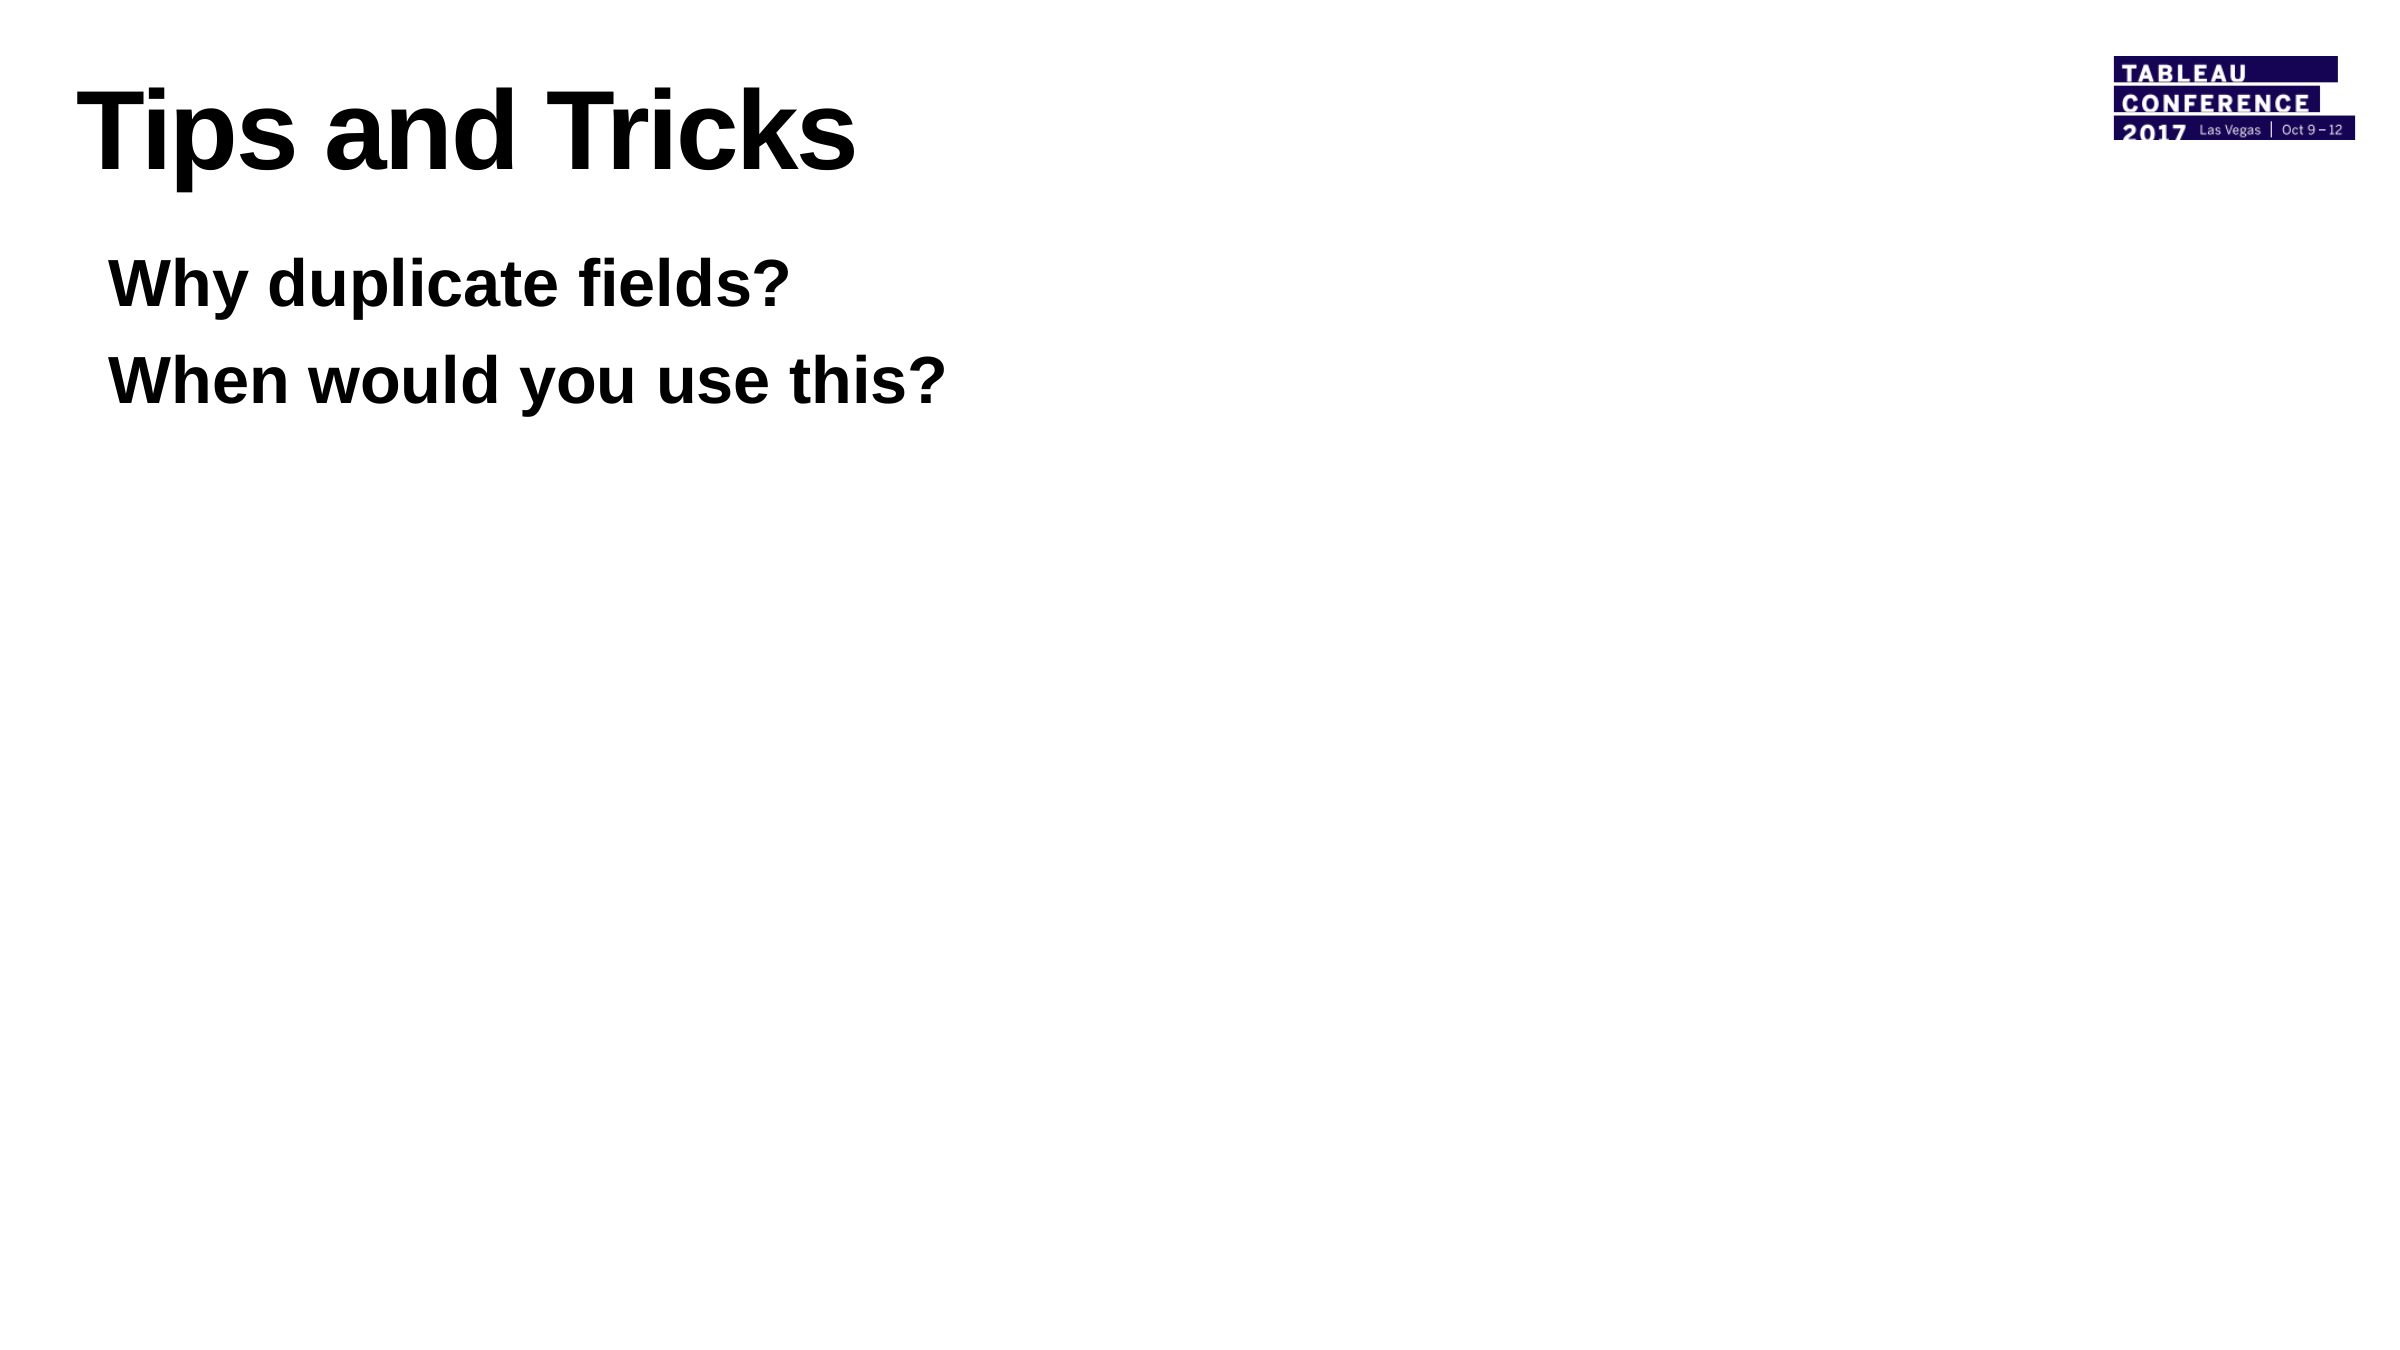

# Tips and Tricks
Why duplicate fields?
When would you use this?